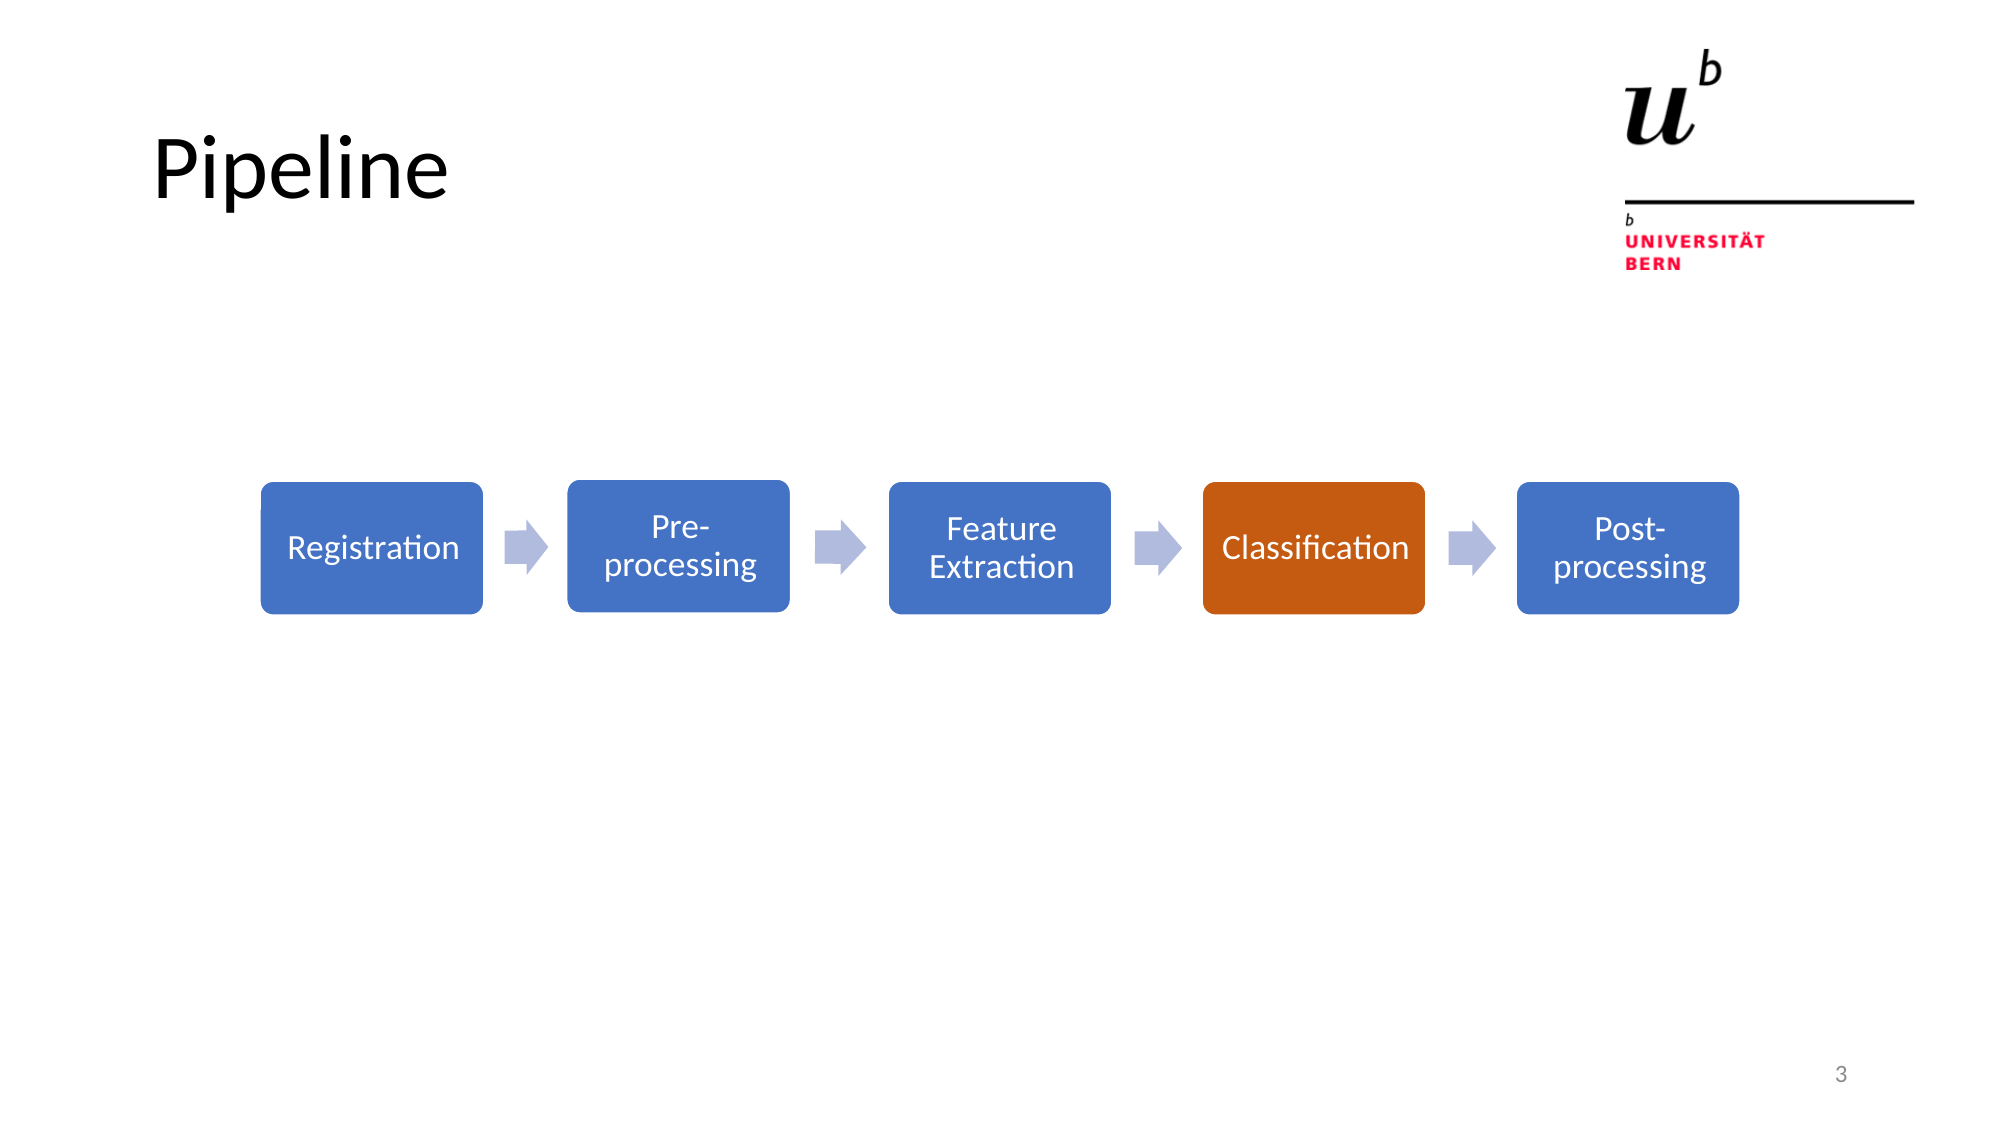

# Pipeline
Registration

Pre-processing

Feature Extraction

Classification

Post-processing

3